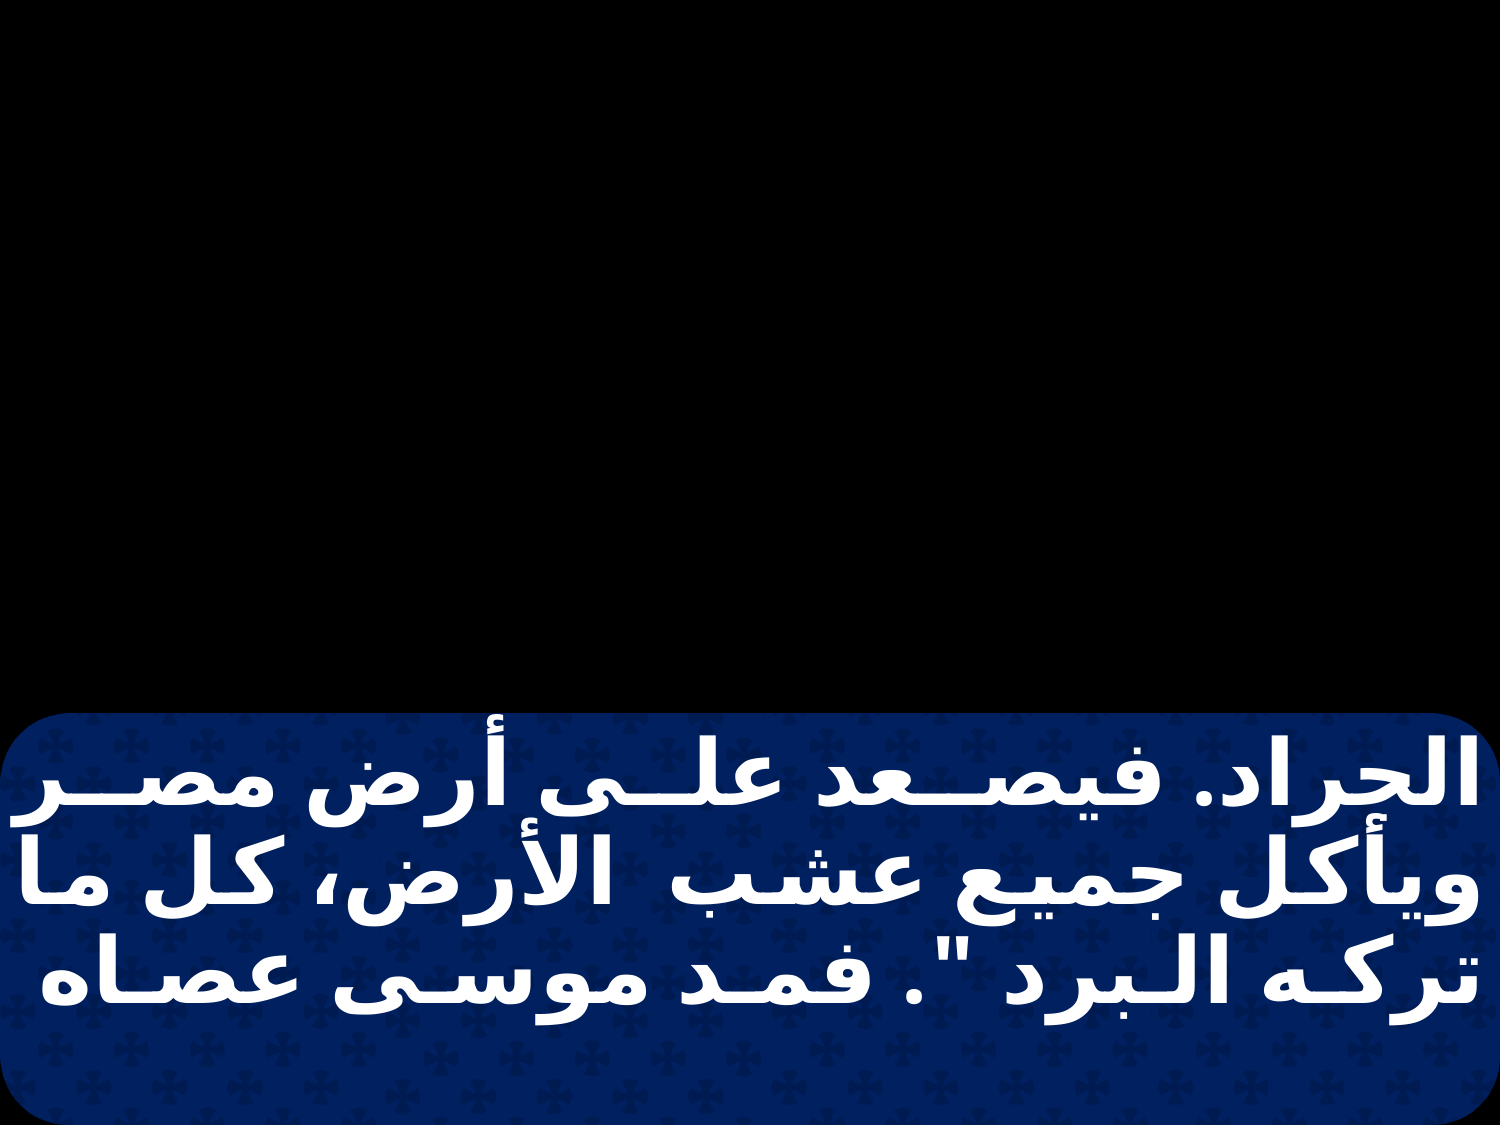

الجراد. فيصعد على أرض مصر ويأكل جميع عشب  الأرض، كل ما تركه البرد ". فمد موسى عصاه